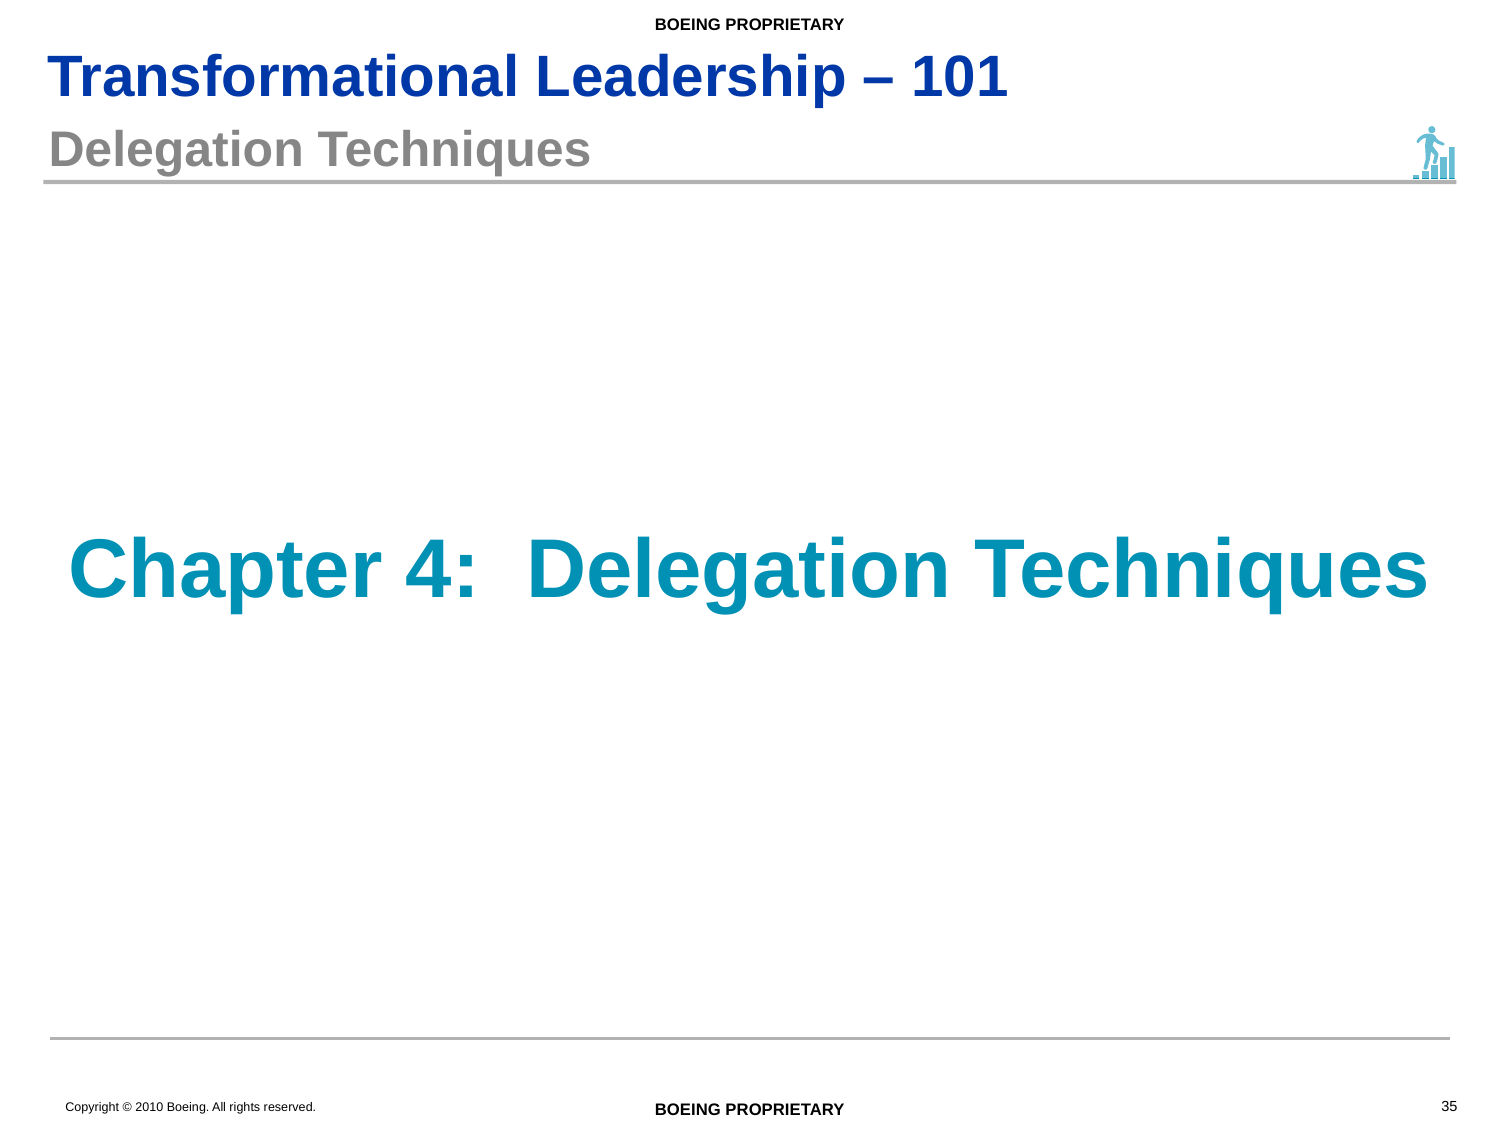

# Delegation Techniques
Chapter 4:  Delegation Techniques
35